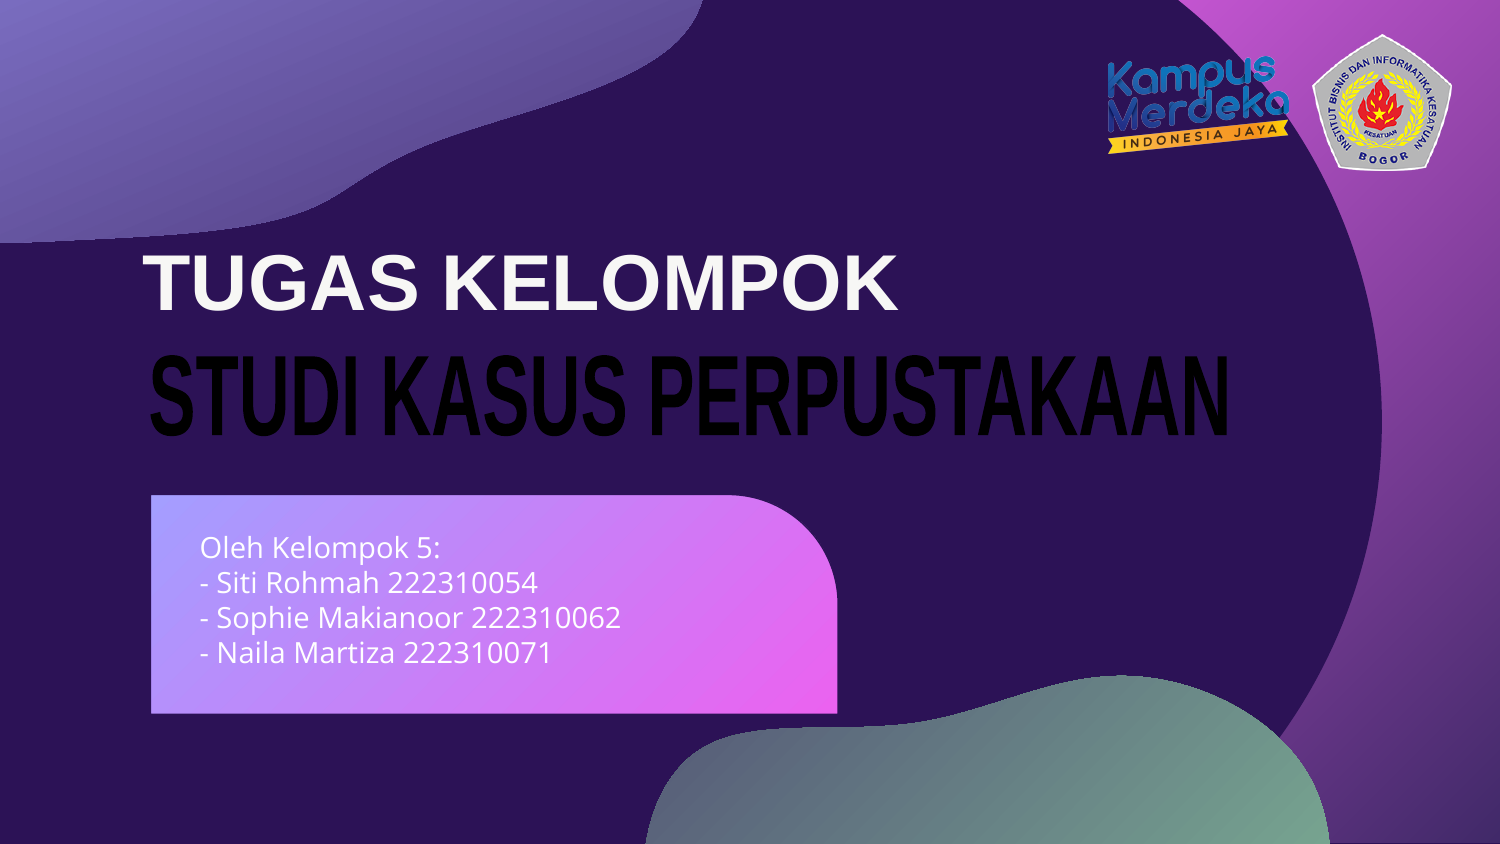

# TUGAS KELOMPOK
STUDI KASUS PERPUSTAKAAN

Oleh Kelompok 5:
- Siti Rohmah 222310054
- Sophie Makianoor 222310062
- Naila Martiza 222310071